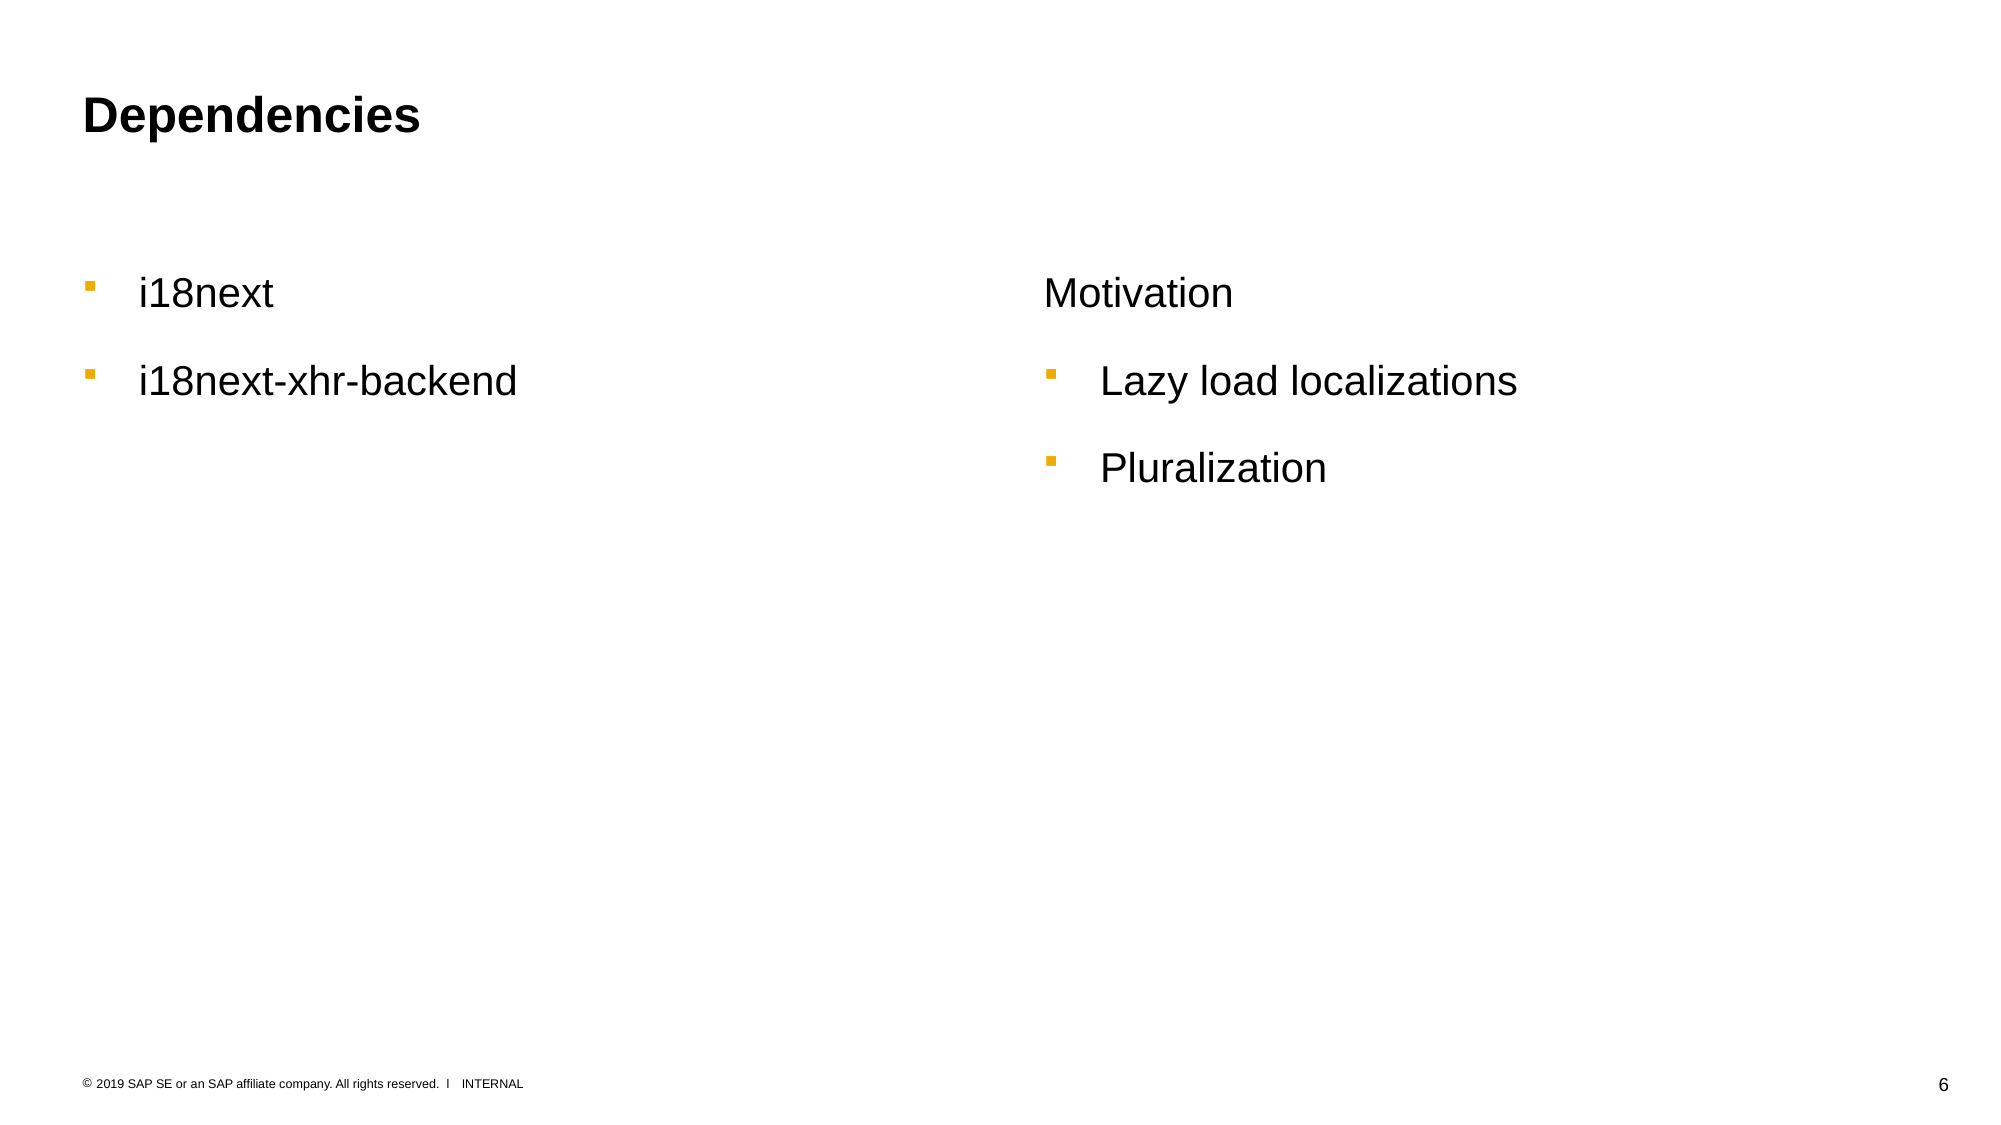

# Dependencies
i18next
i18next-xhr-backend
Motivation
Lazy load localizations
Pluralization